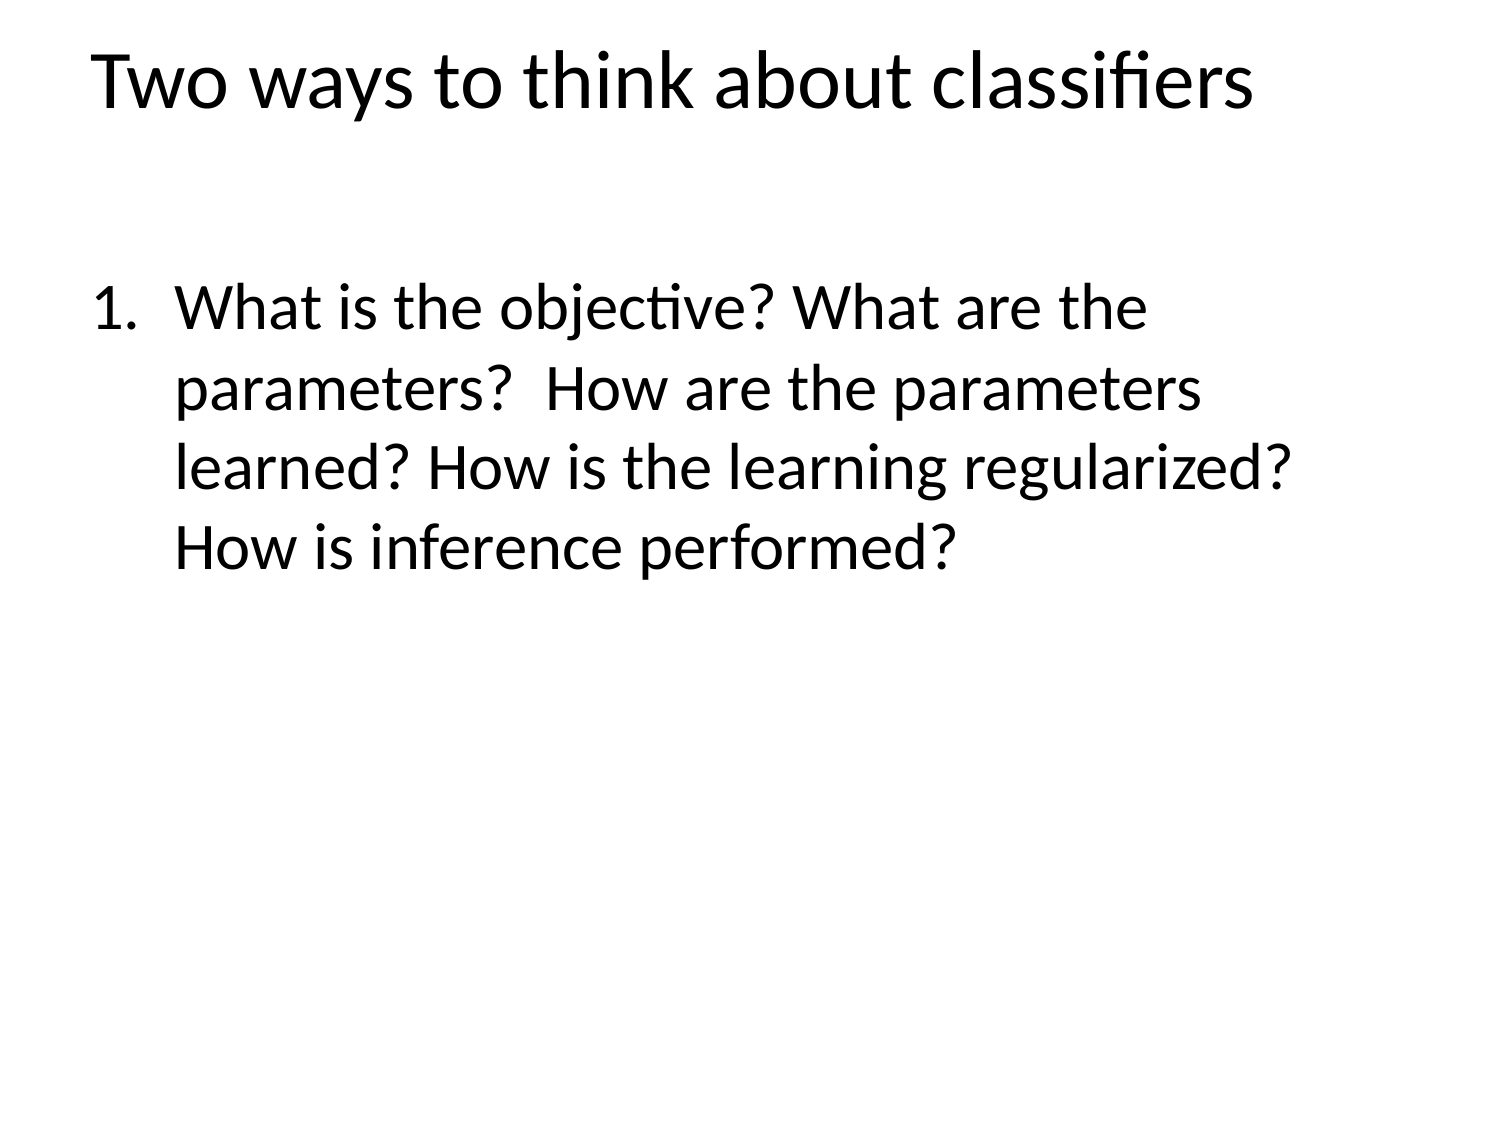

# Two ways to think about classifiers

What is the objective? What are the parameters?  How are the parameters learned? How is the learning regularized?  How is inference performed?